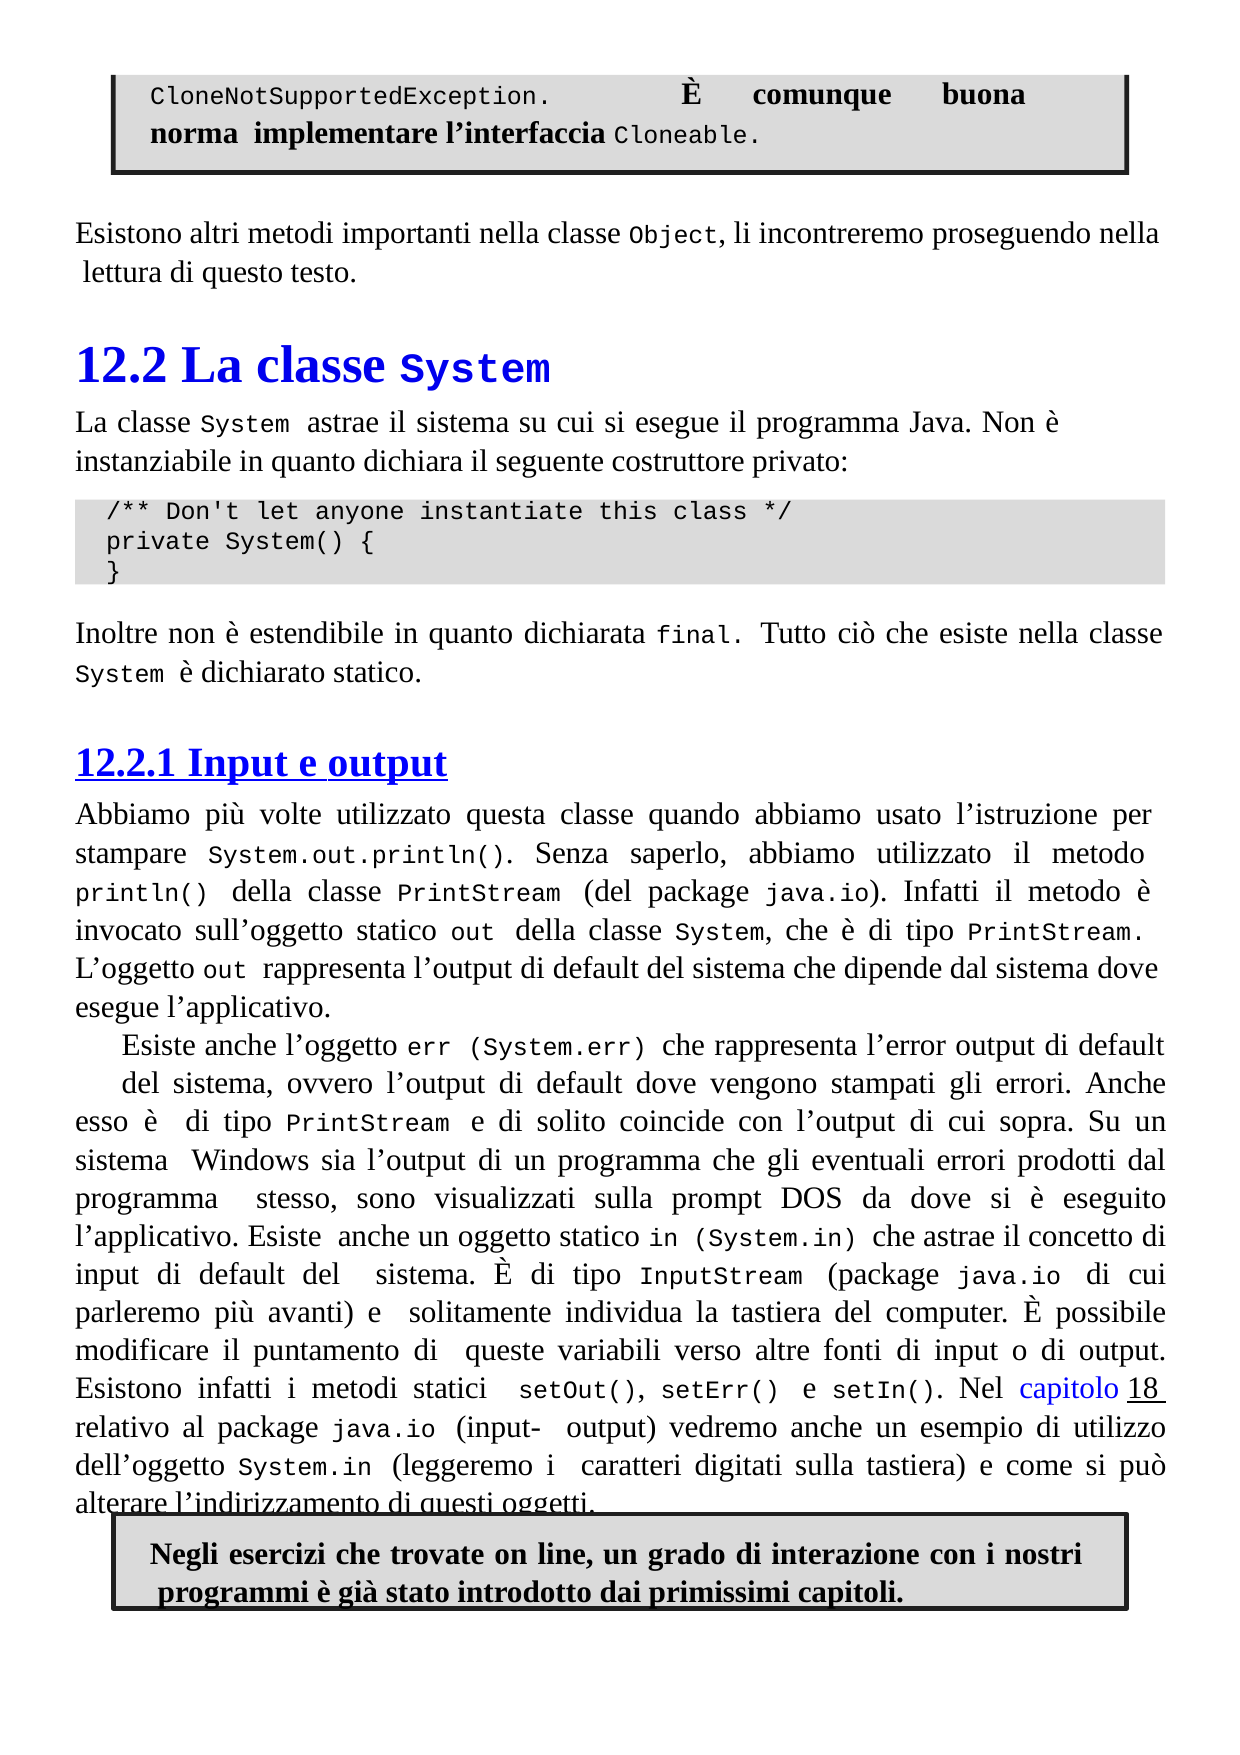

CloneNotSupportedException.	È	comunque	buona	norma  implementare l’interfaccia Cloneable.

Esistono altri metodi importanti nella classe Object, li incontreremo proseguendo nella  lettura di questo testo.

12.2 La classe System
La classe System astrae il sistema su cui si esegue il programma Java. Non è  instanziabile in quanto dichiara il seguente costruttore privato:

/** Don't let anyone instantiate this class */
private System() {
}
Inoltre non è estendibile in quanto dichiarata final. Tutto ciò che esiste nella classe
System è dichiarato statico.

12.2.1 Input e output
Abbiamo più volte utilizzato questa classe quando abbiamo usato l’istruzione per  stampare System.out.println(). Senza saperlo, abbiamo utilizzato il metodo  println() della classe PrintStream (del package java.io). Infatti il metodo è  invocato sull’oggetto statico out della classe System, che è di tipo PrintStream.  L’oggetto out rappresenta l’output di default del sistema che dipende dal sistema dove  esegue l’applicativo.
Esiste anche l’oggetto err (System.err) che rappresenta l’error output di default
del sistema, ovvero l’output di default dove vengono stampati gli errori. Anche esso è  di tipo PrintStream e di solito coincide con l’output di cui sopra. Su un sistema  Windows sia l’output di un programma che gli eventuali errori prodotti dal programma  stesso, sono visualizzati sulla prompt DOS da dove si è eseguito l’applicativo. Esiste  anche un oggetto statico in (System.in) che astrae il concetto di input di default del  sistema. È di tipo InputStream (package java.io di cui parleremo più avanti) e  solitamente individua la tastiera del computer. È possibile modificare il puntamento di  queste variabili verso altre fonti di input o di output. Esistono infatti i metodi statici  setOut(), setErr() e setIn(). Nel capitolo 18 relativo al package java.io (input-  output) vedremo anche un esempio di utilizzo dell’oggetto System.in (leggeremo i  caratteri digitati sulla tastiera) e come si può alterare l’indirizzamento di questi oggetti.
Negli esercizi che trovate on line, un grado di interazione con i nostri  programmi è già stato introdotto dai primissimi capitoli.